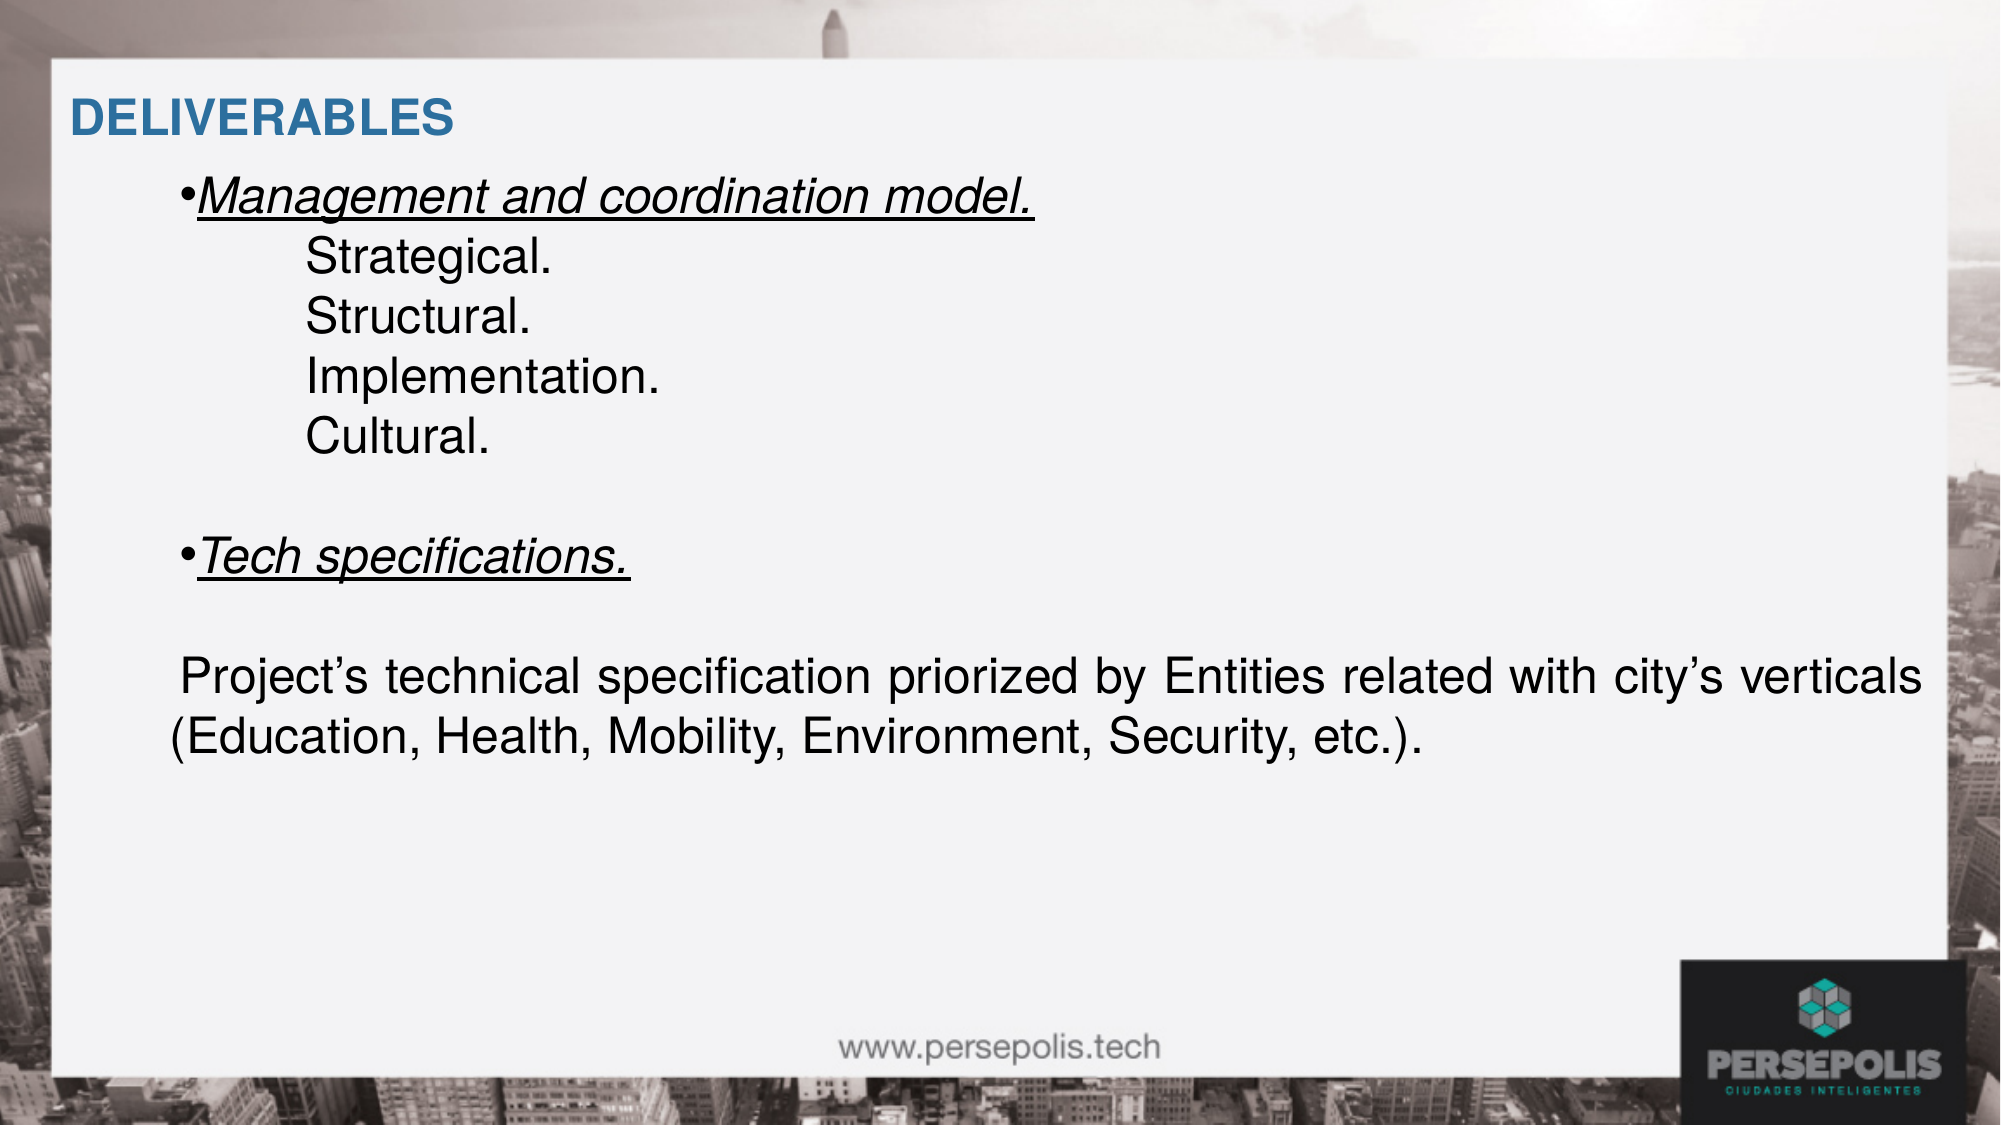

DELIVERABLES
Management and coordination model.
         Strategical.
         Structural.
         Implementation.
         Cultural.

Tech specifications.

Project’s technical specification priorized by Entities related with city’s verticals (Education, Health, Mobility, Environment, Security, etc.).